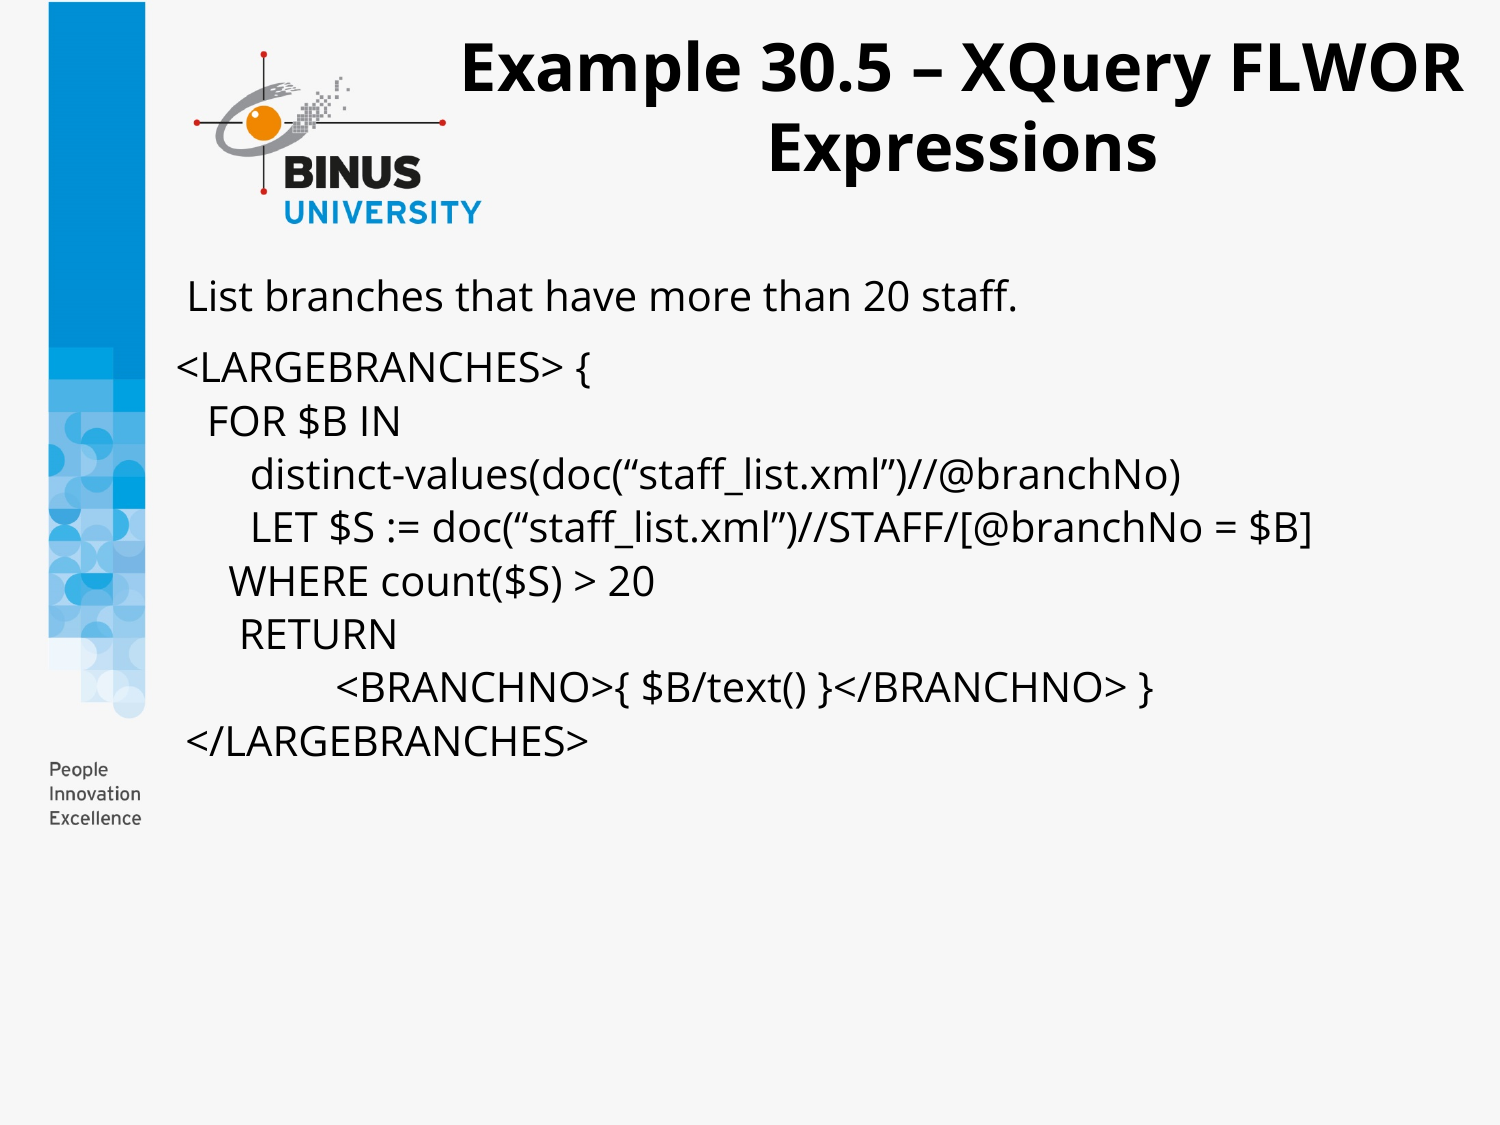

# Example 30.5 – XQuery FLWOR Expressions
   List branches that have more than 20 staff.

  <LARGEBRANCHES> {
  FOR $B IN
      distinct-values(doc(“staff_list.xml”)//@branchNo)
      LET $S := doc(“staff_list.xml”)//STAFF/[@branchNo = $B]
    WHERE count($S) > 20
     RETURN
	<BRANCHNO>{ $B/text() }</BRANCHNO> }
</LARGEBRANCHES>